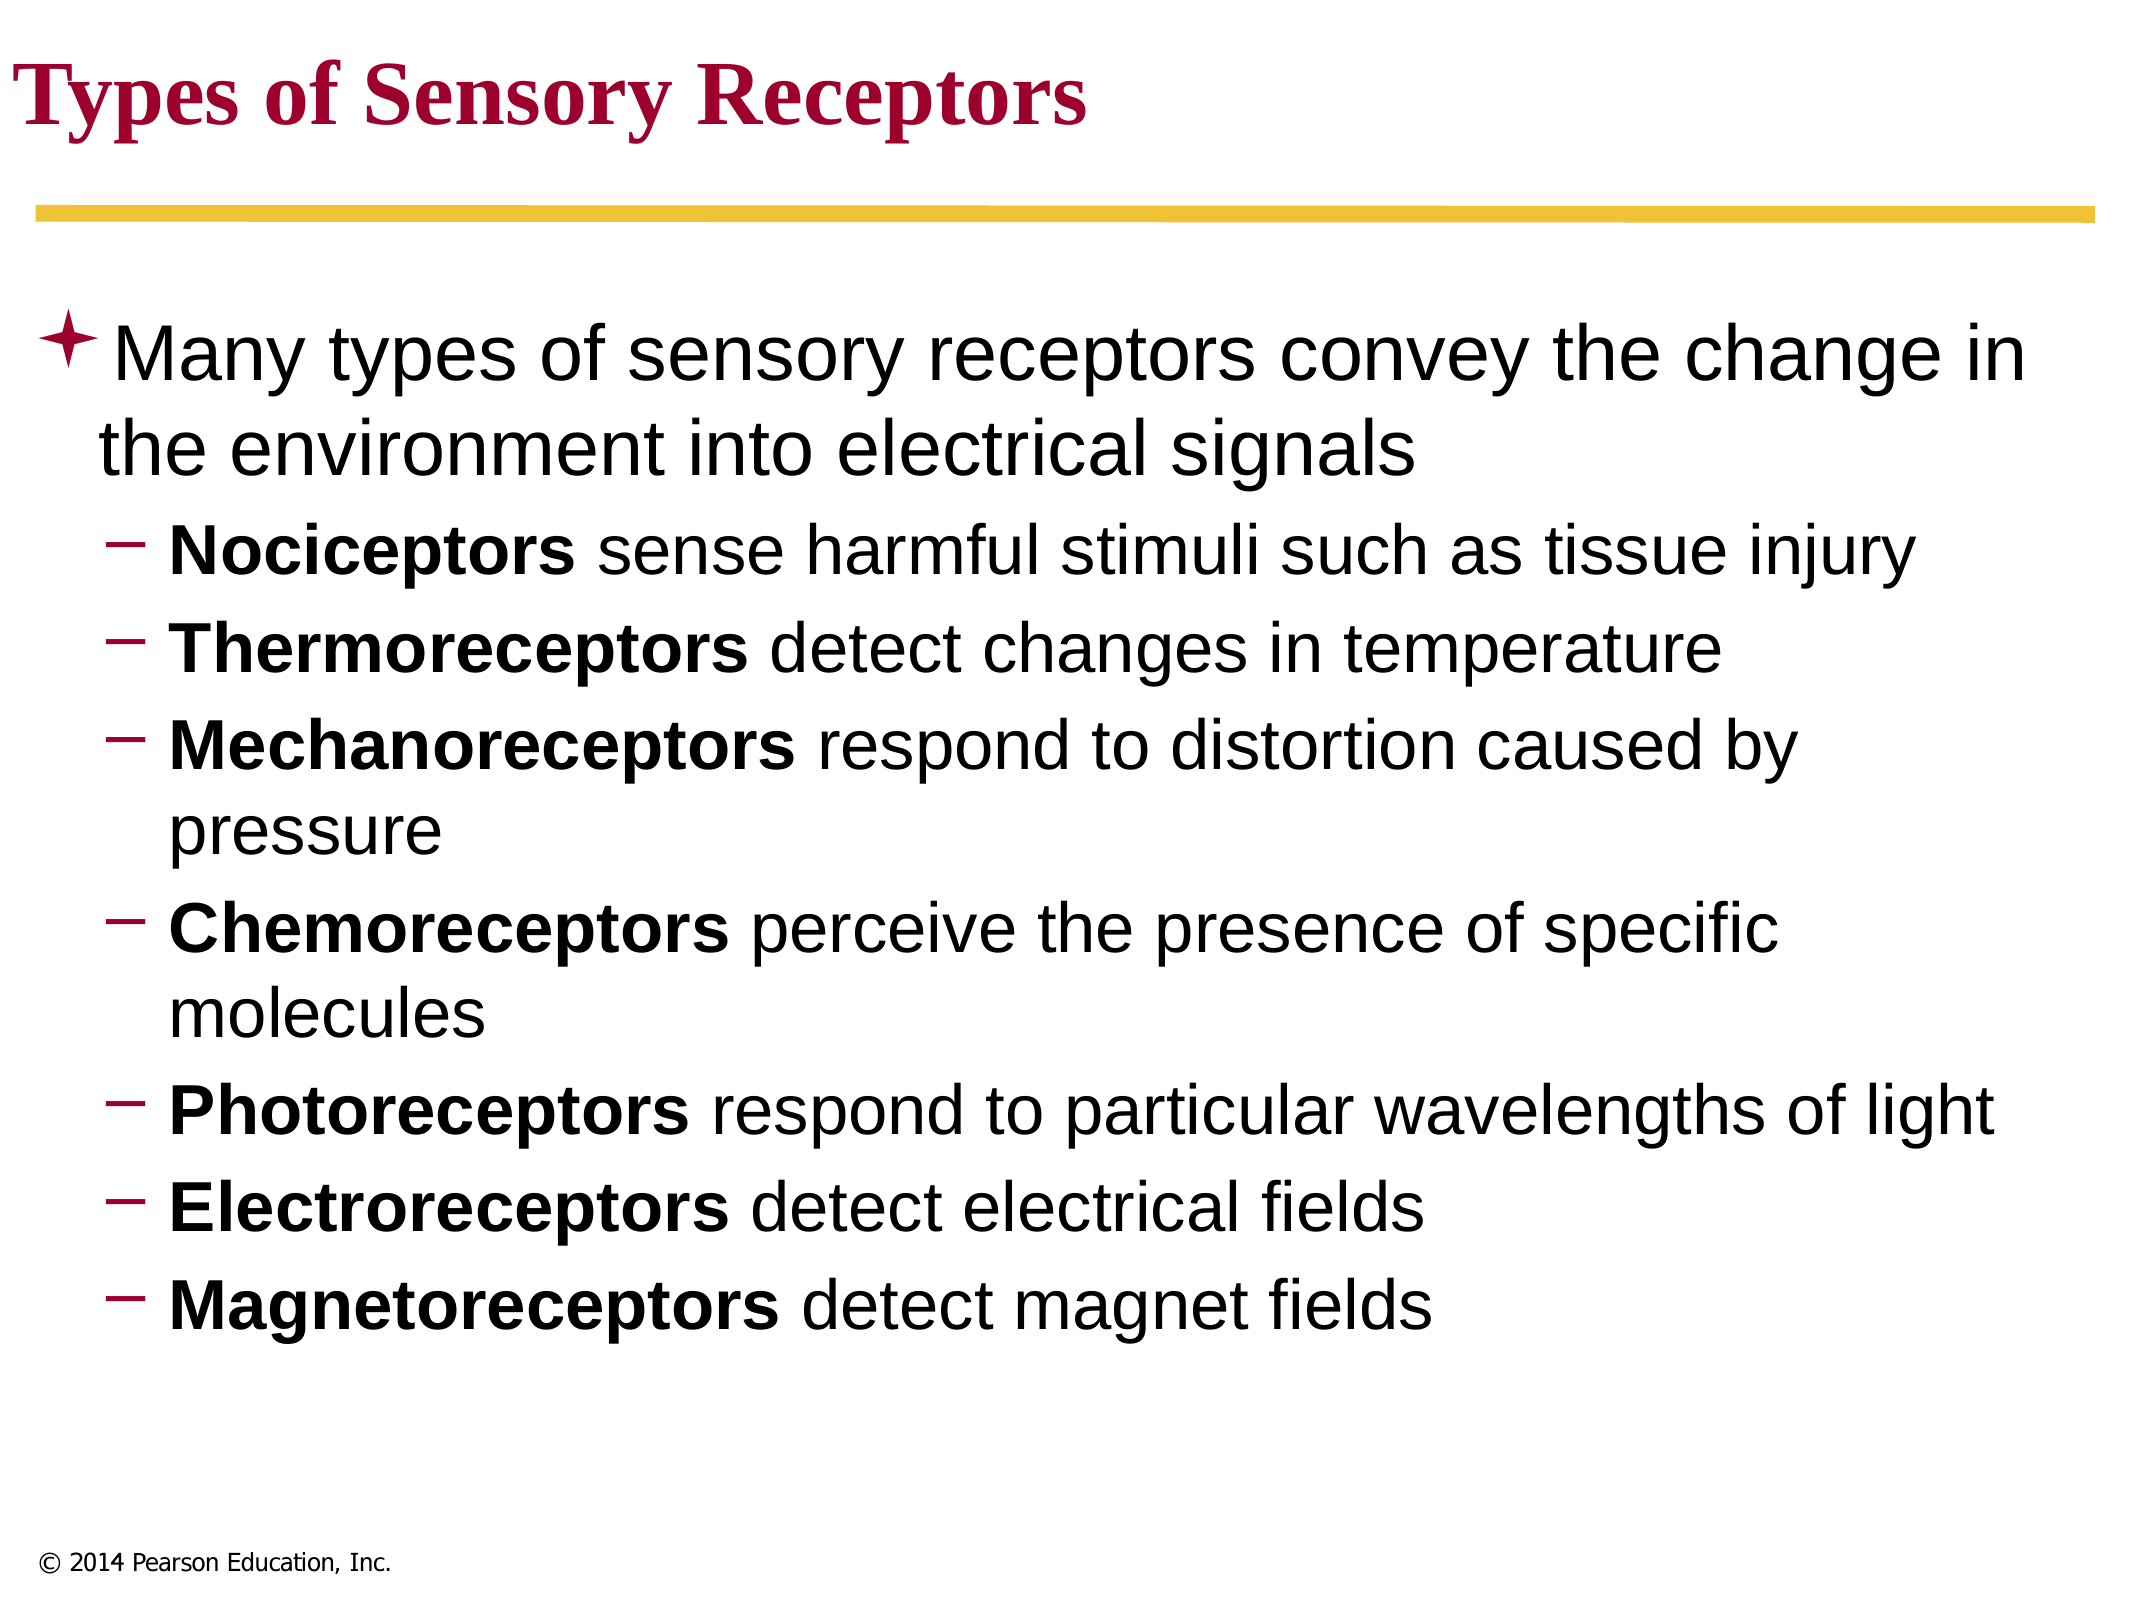

Types of Sensory Receptors
Many types of sensory receptors convey the change in the environment into electrical signals
Nociceptors sense harmful stimuli such as tissue injury
Thermoreceptors detect changes in temperature
Mechanoreceptors respond to distortion caused by pressure
Chemoreceptors perceive the presence of specific molecules
Photoreceptors respond to particular wavelengths of light
Electroreceptors detect electrical fields
Magnetoreceptors detect magnet fields